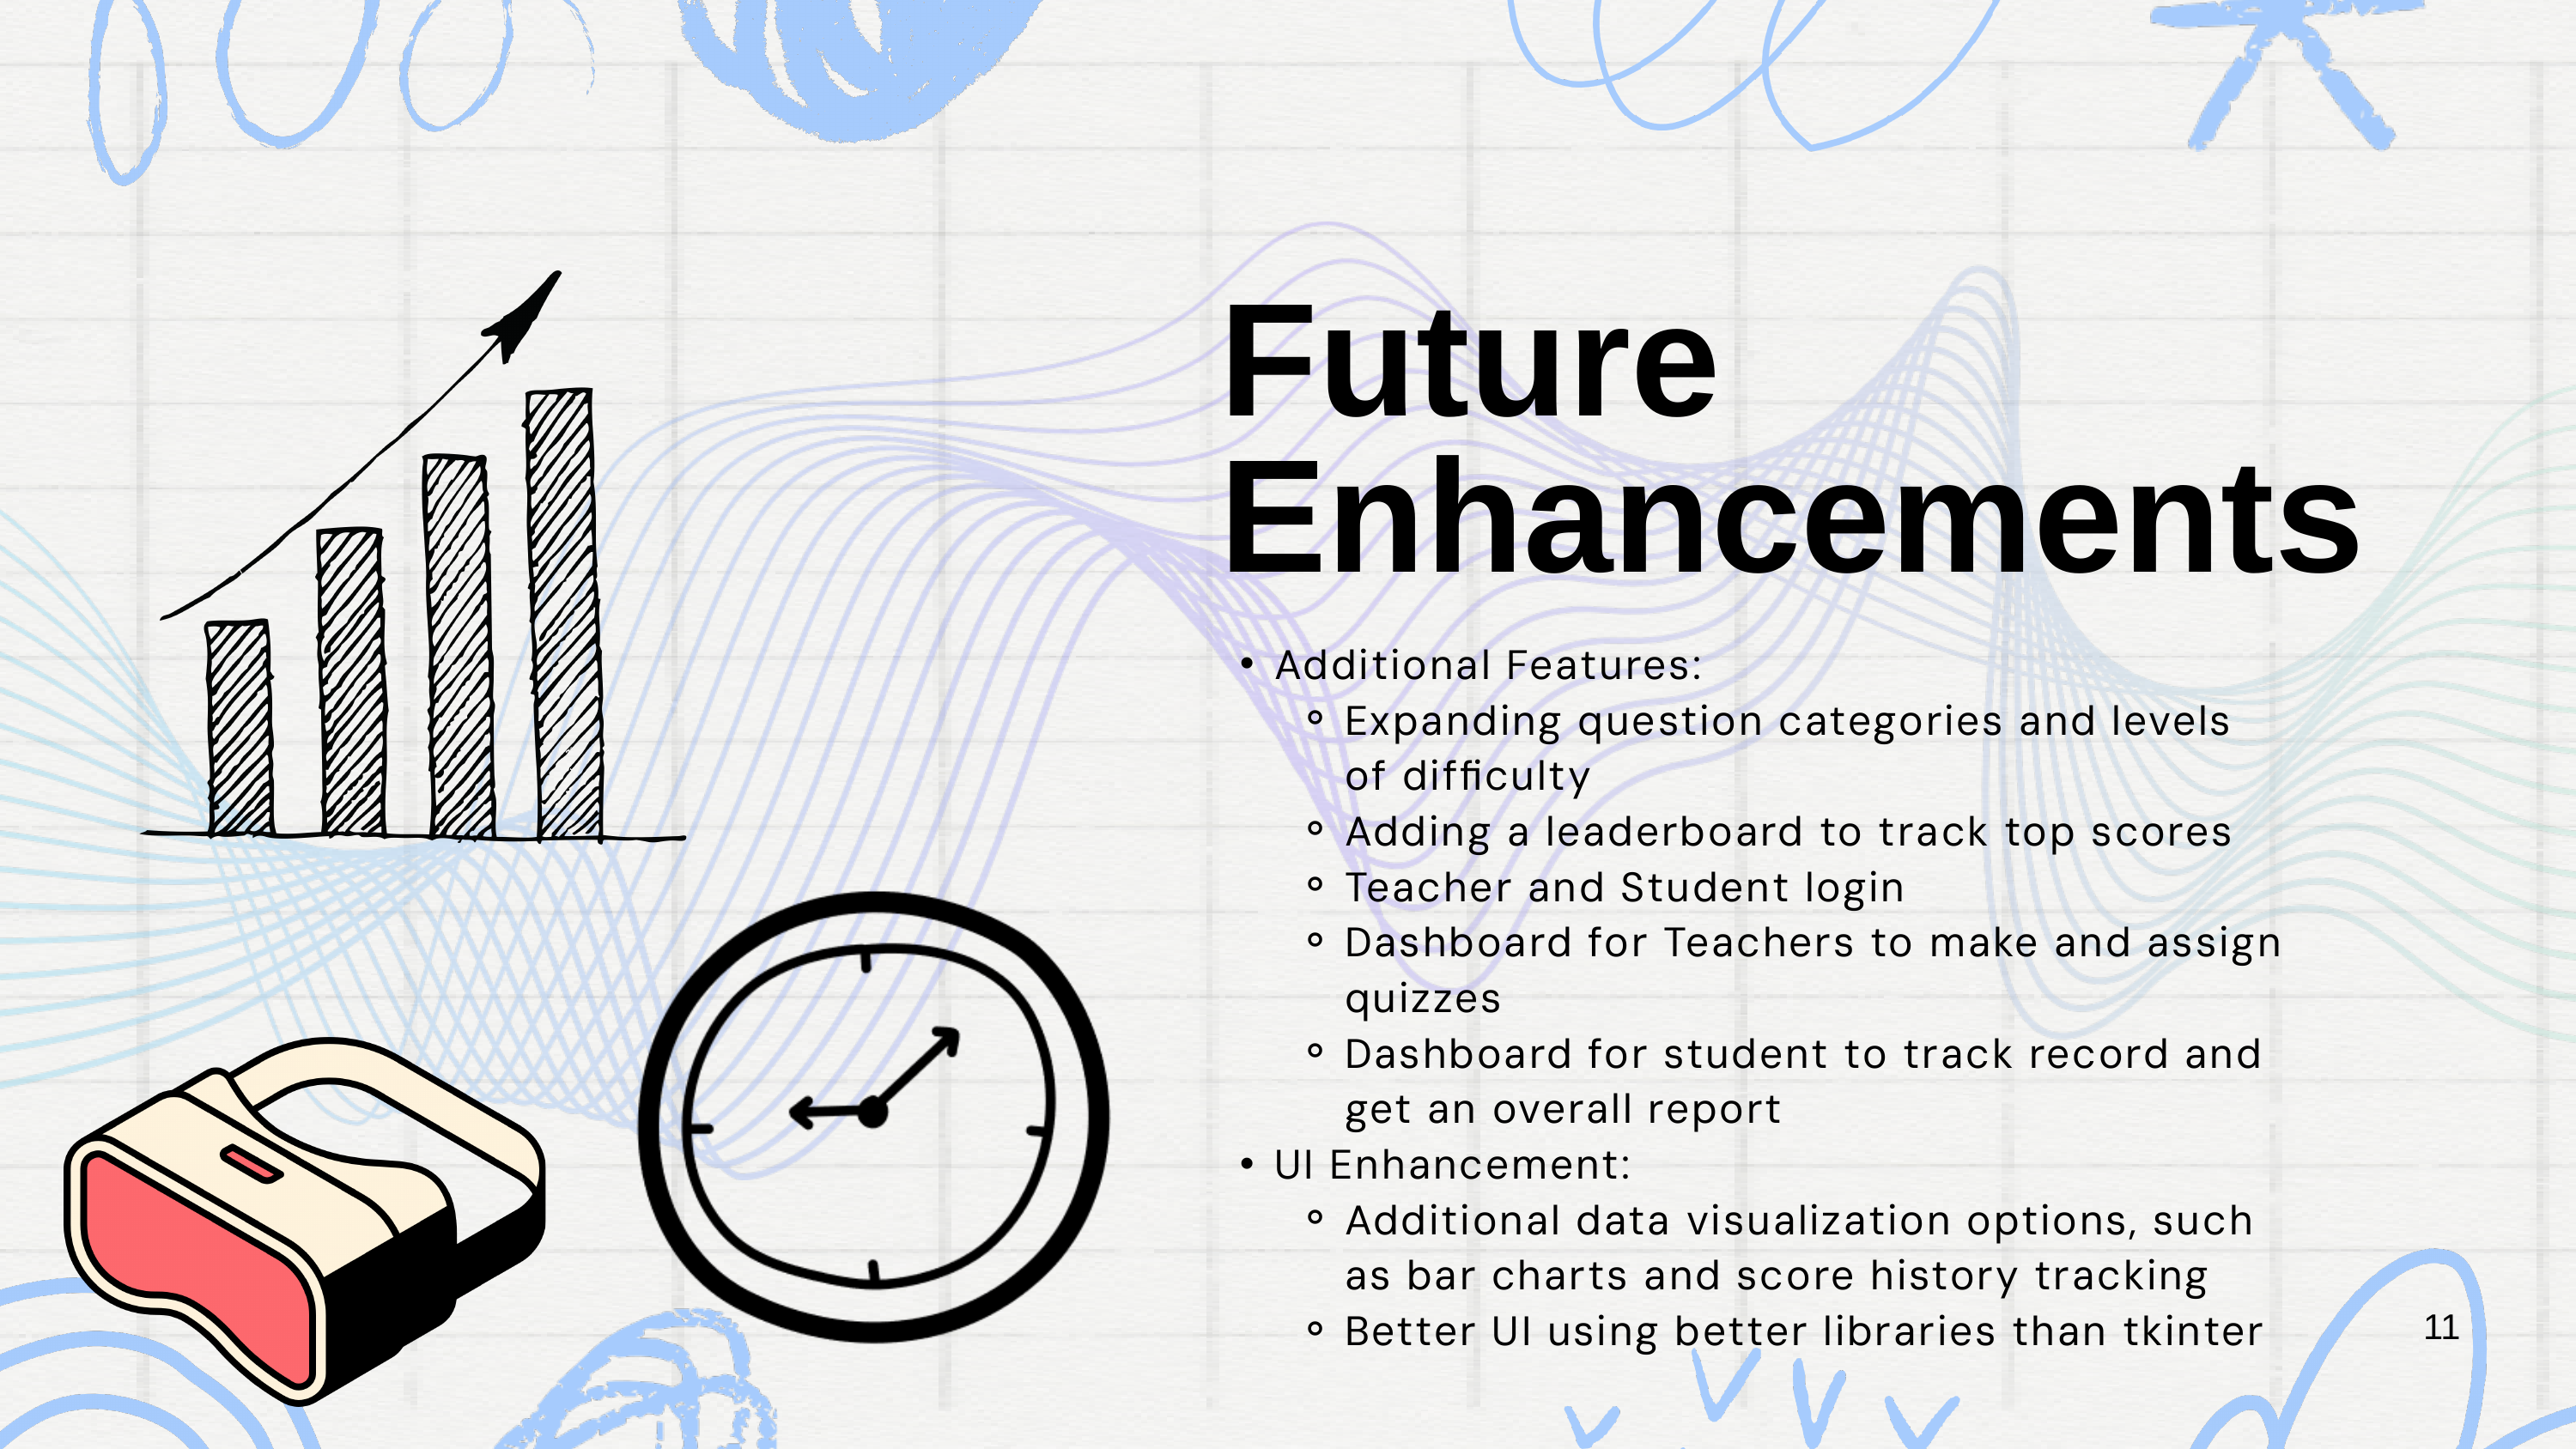

Future Enhancements
Additional Features:
Expanding question categories and levels of difficulty
Adding a leaderboard to track top scores
Teacher and Student login
Dashboard for Teachers to make and assign quizzes
Dashboard for student to track record and get an overall report
UI Enhancement:
Additional data visualization options, such as bar charts and score history tracking
Better UI using better libraries than tkinter

11